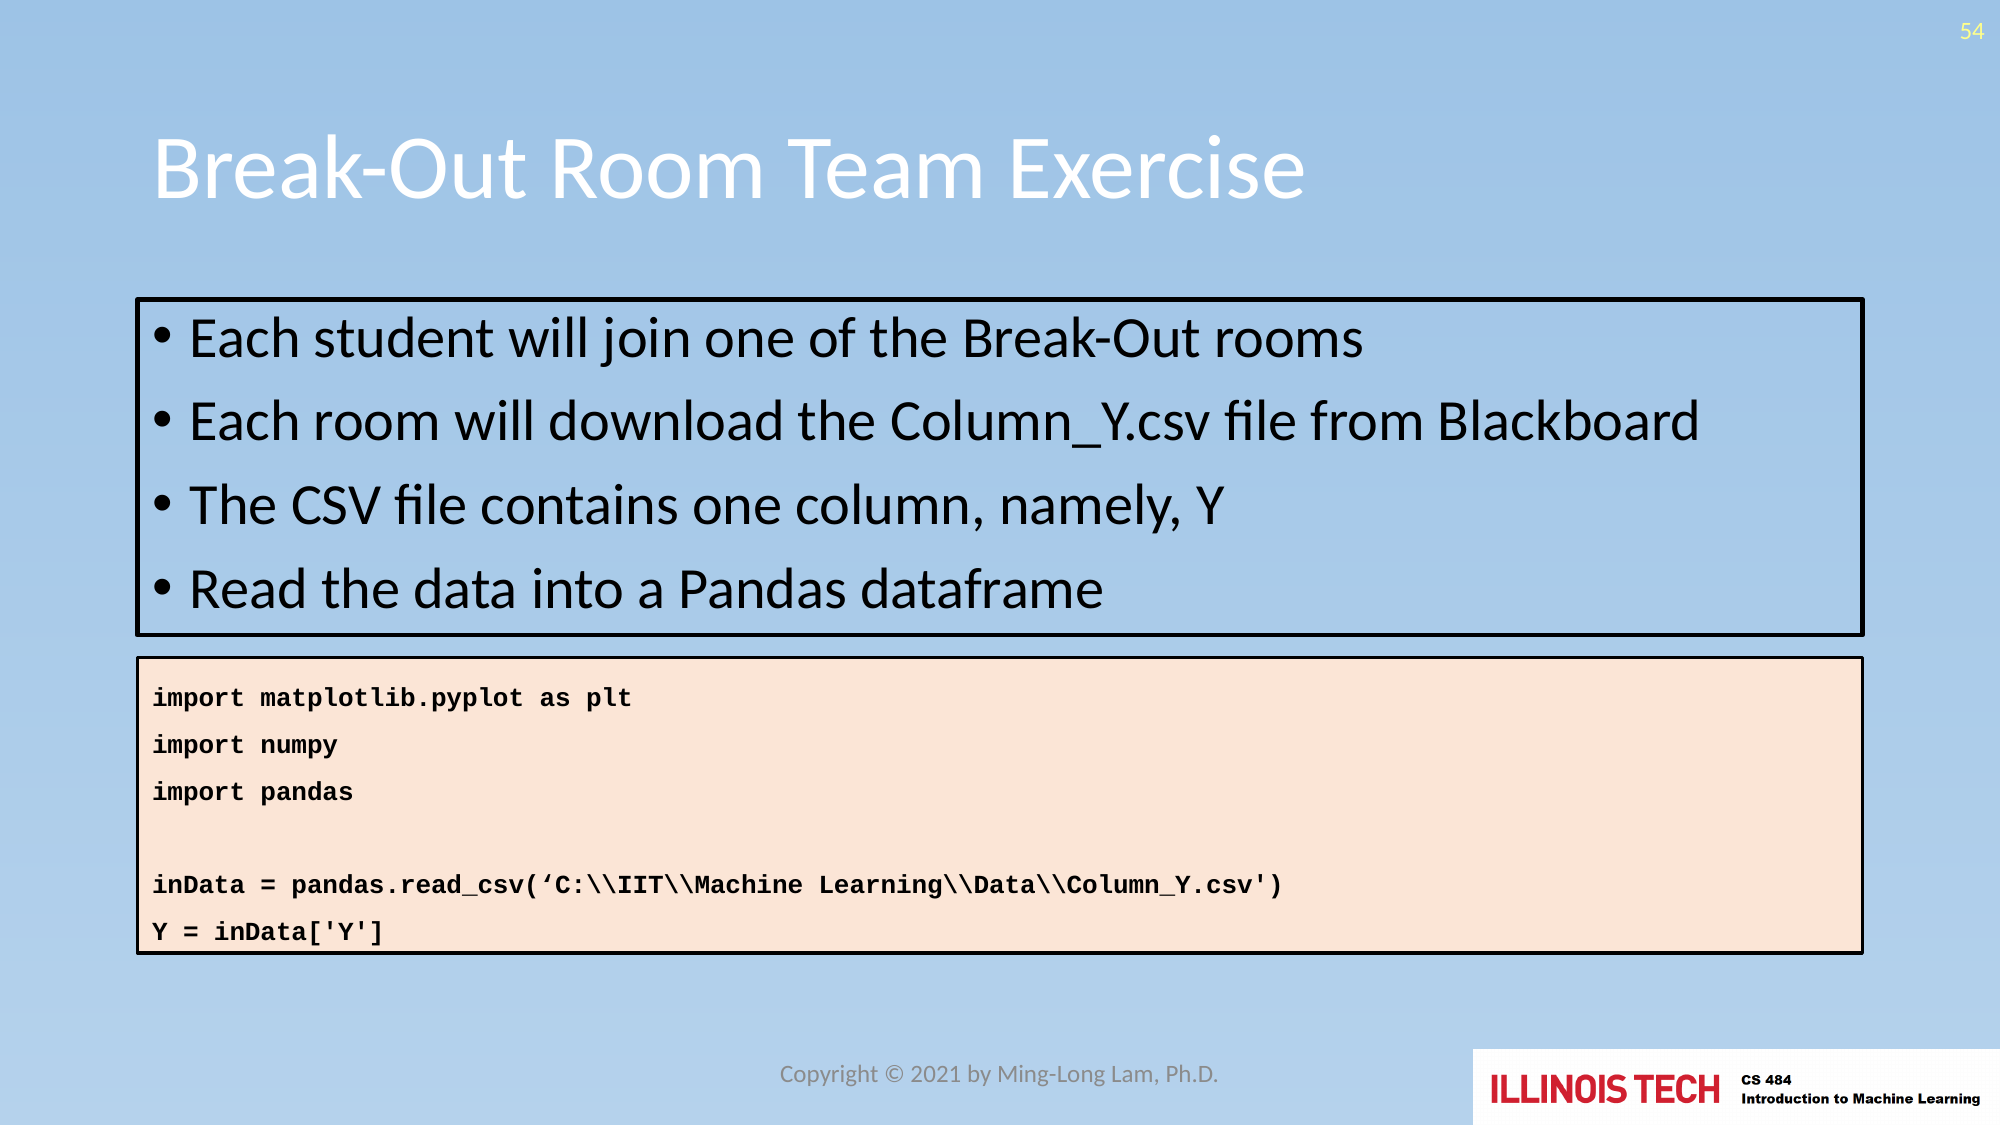

54
# Break-Out Room Team Exercise
Each student will join one of the Break-Out rooms
Each room will download the Column_Y.csv file from Blackboard
The CSV file contains one column, namely, Y
Read the data into a Pandas dataframe

import matplotlib.pyplot as plt
import numpy
import pandas

inData = pandas.read_csv(‘C:\\IIT\\Machine Learning\\Data\\Column_Y.csv')
Y = inData['Y']
Copyright © 2021 by Ming-Long Lam, Ph.D.